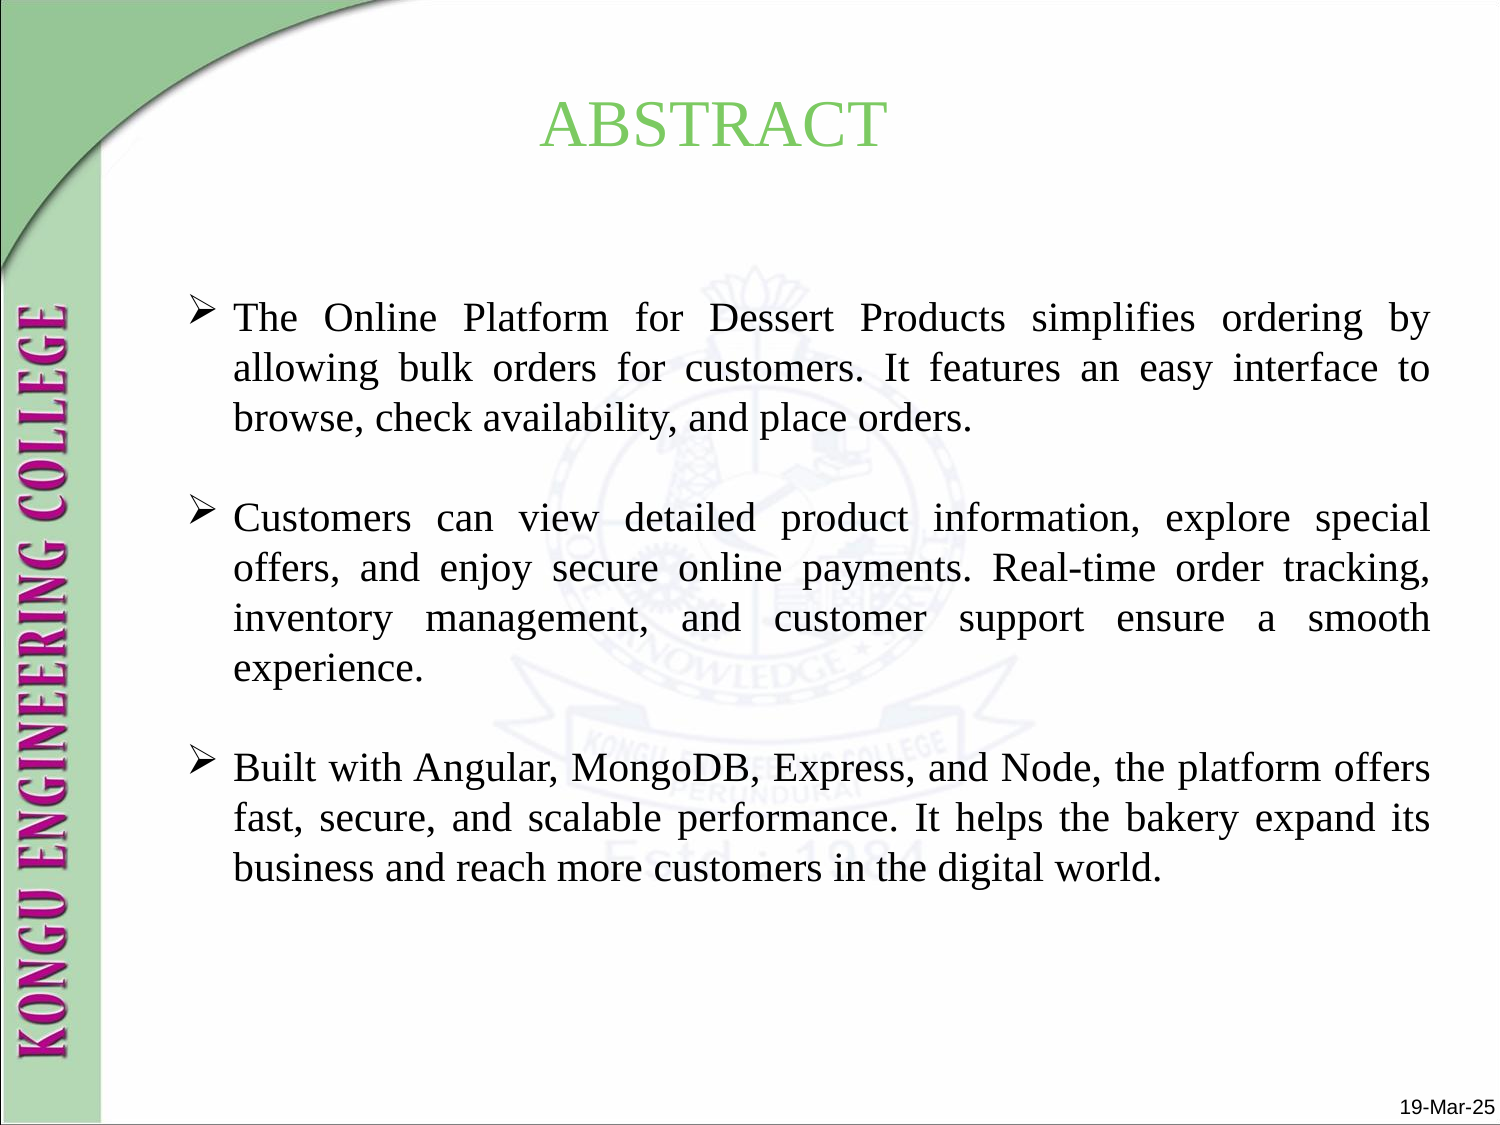

# ABSTRACT
The Online Platform for Dessert Products simplifies ordering by allowing bulk orders for customers. It features an easy interface to browse, check availability, and place orders.

Customers can view detailed product information, explore special offers, and enjoy secure online payments. Real-time order tracking, inventory management, and customer support ensure a smooth experience.

Built with Angular, MongoDB, Express, and Node, the platform offers fast, secure, and scalable performance. It helps the bakery expand its business and reach more customers in the digital world.
19-Mar-25